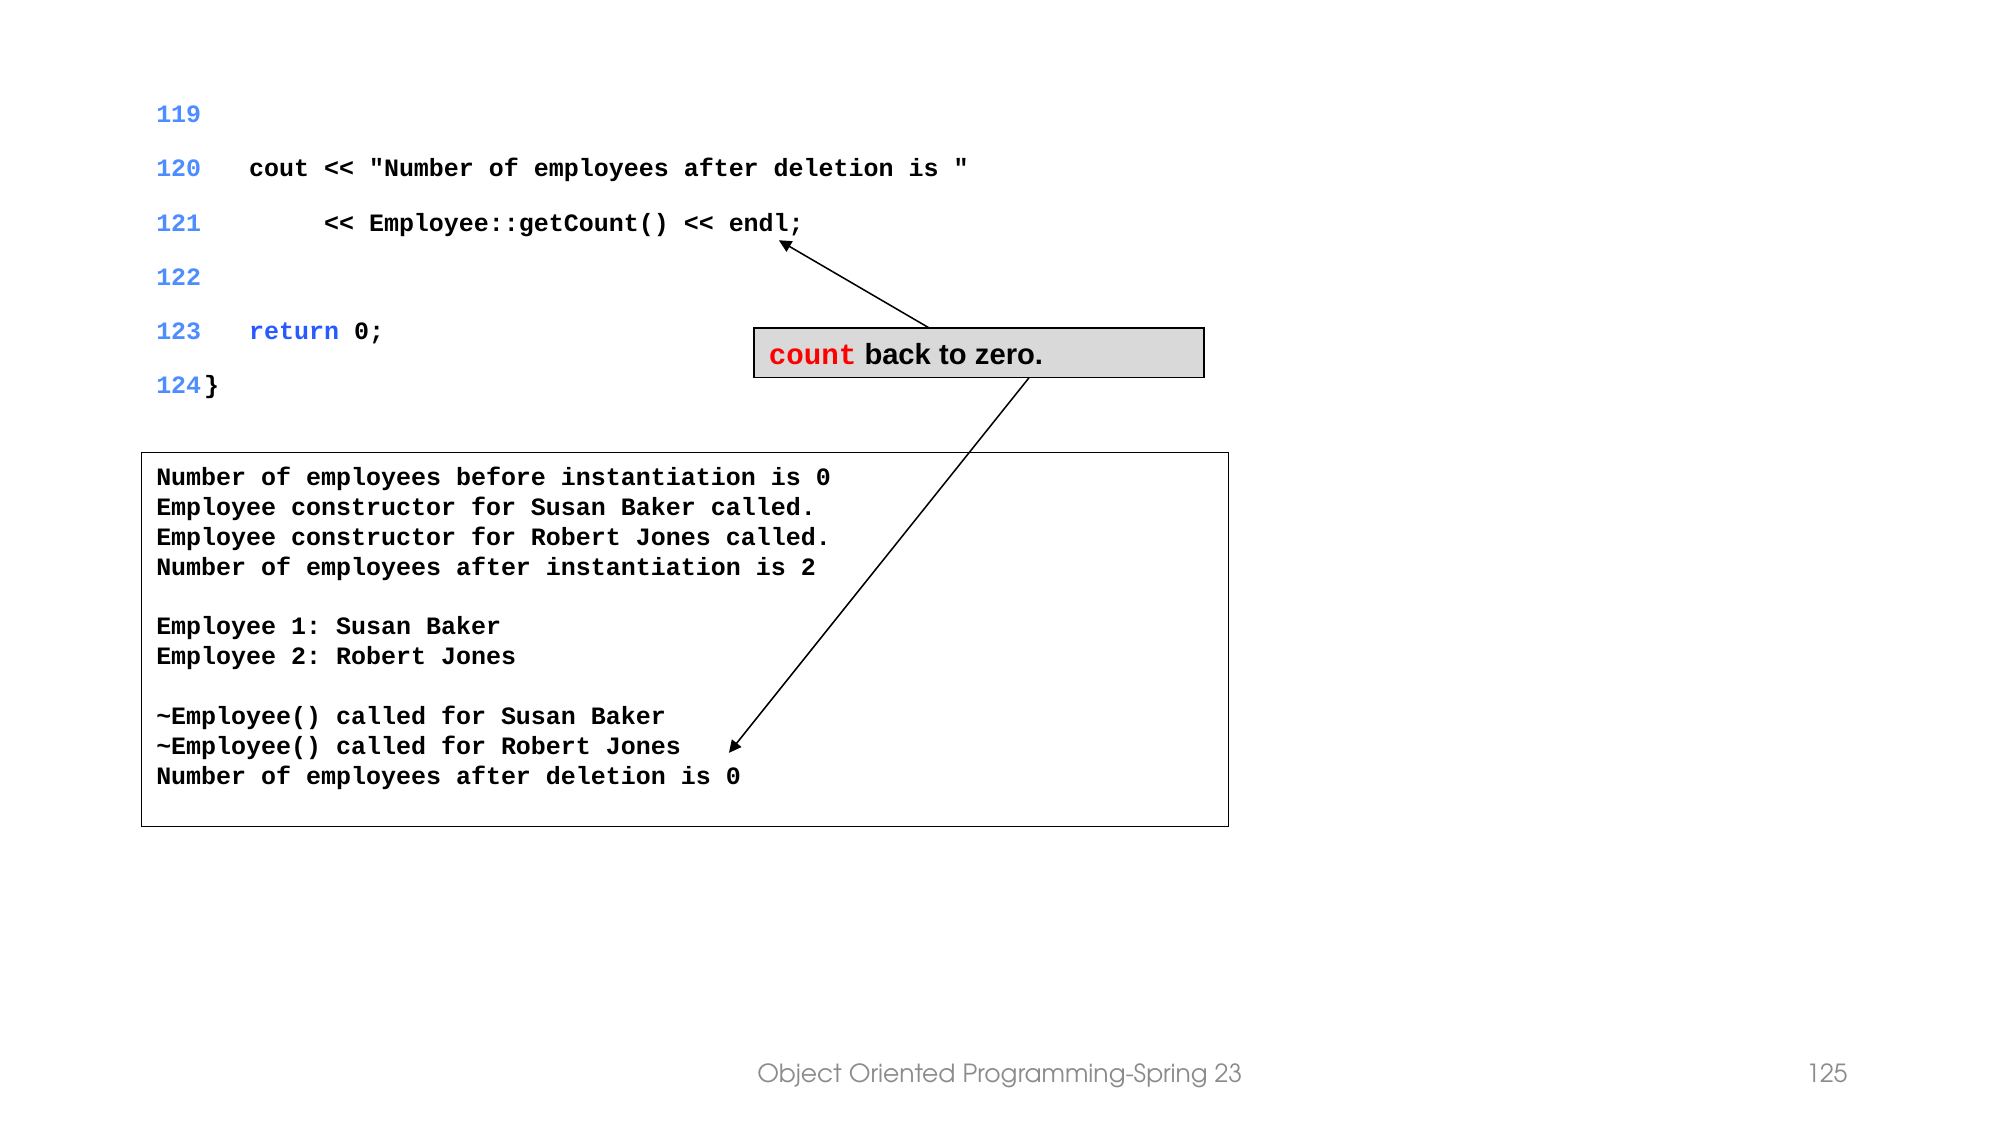

119

	120	   cout << "Number of employees after deletion is "

	121	        << Employee::getCount() << endl;

	122

	123	   return 0;

	124	}

count back to zero.

Number of employees before instantiation is 0
Employee constructor for Susan Baker called.
Employee constructor for Robert Jones called.
Number of employees after instantiation is 2

Employee 1: Susan Baker
Employee 2: Robert Jones

~Employee() called for Susan Baker
~Employee() called for Robert Jones
Number of employees after deletion is 0

Object Oriented Programming-Spring 23
125